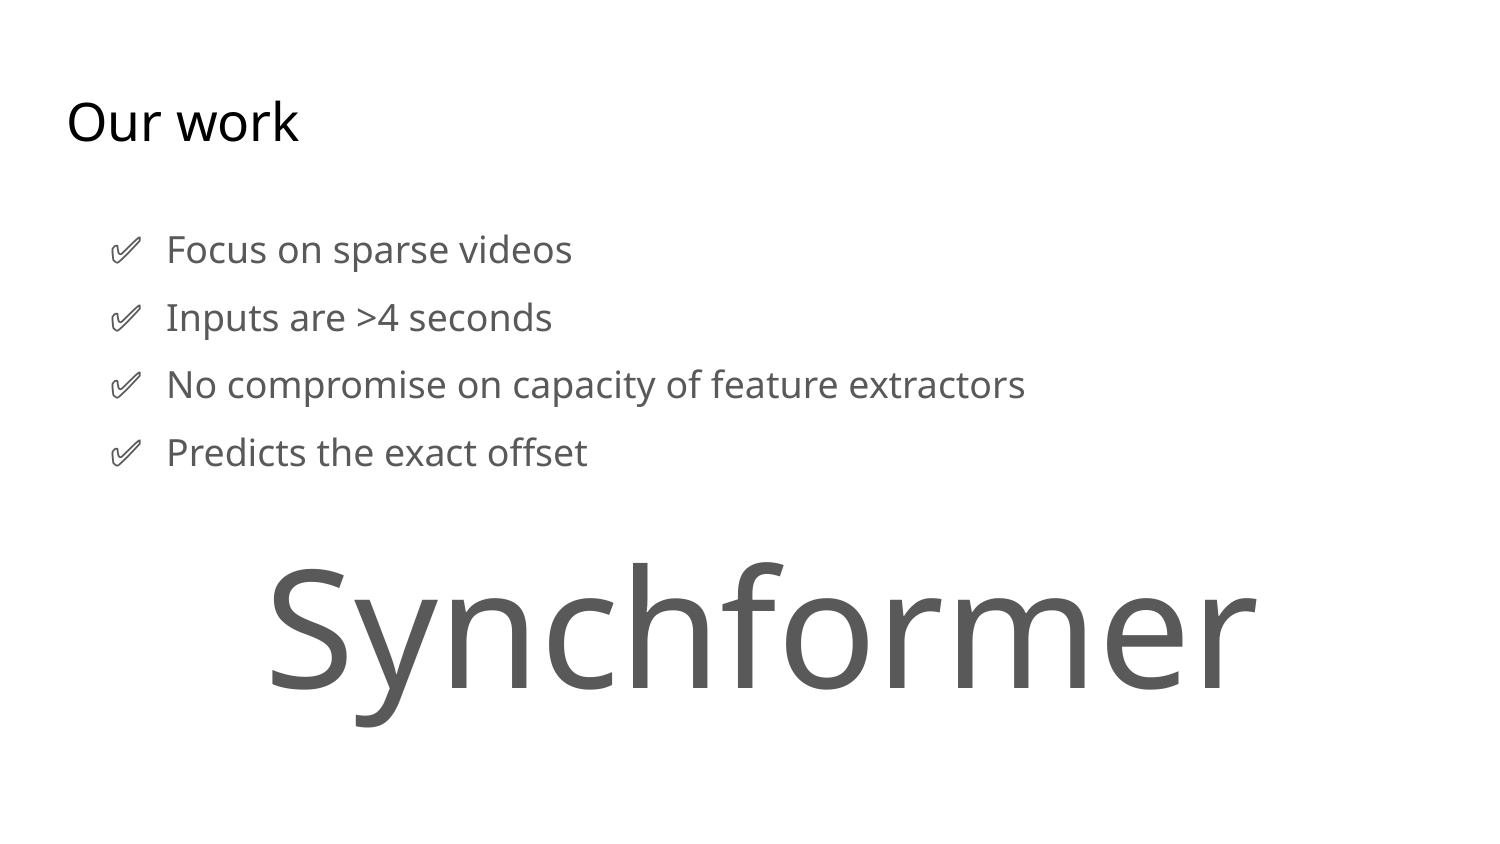

# Our work
Focus on sparse videos
Inputs are >4 seconds
No compromise on capacity of feature extractors
Predicts the exact offset
Synchformer